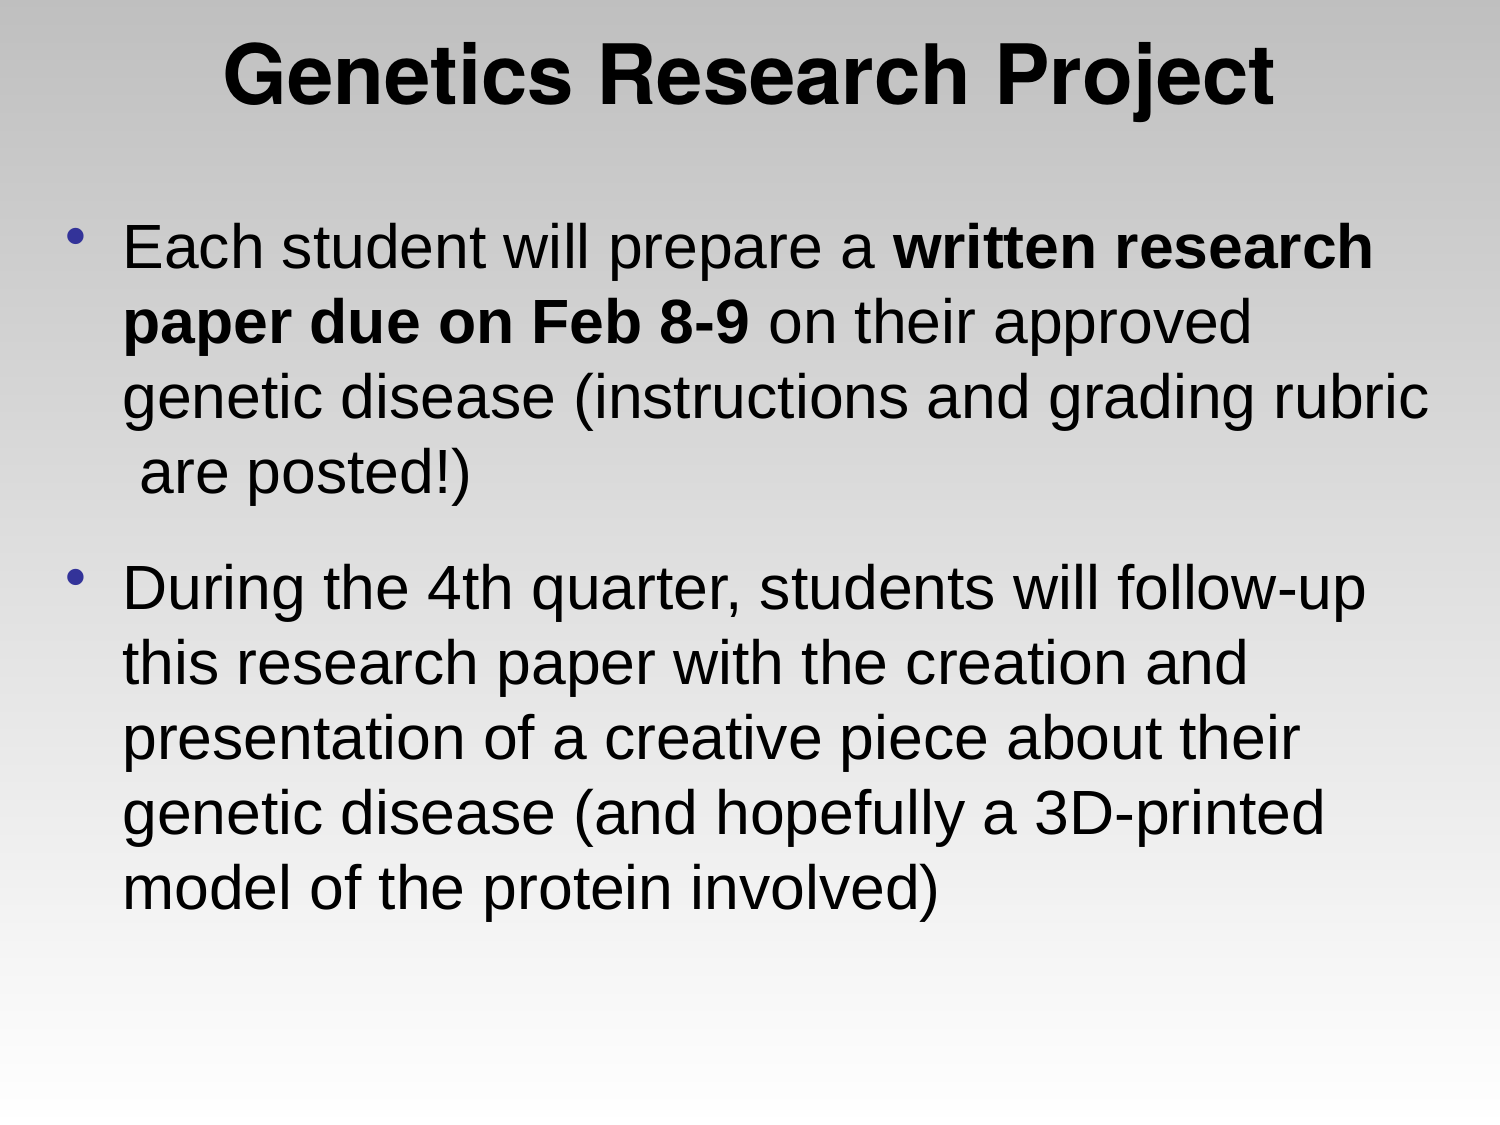

# Genetics Research Project
Each student will prepare a written research paper due on Feb 8-9 on their approved genetic disease (instructions and grading rubric  are posted!)
During the 4th quarter, students will follow-up this research paper with the creation and presentation of a creative piece about their genetic disease (and hopefully a 3D-printed model of the protein involved)